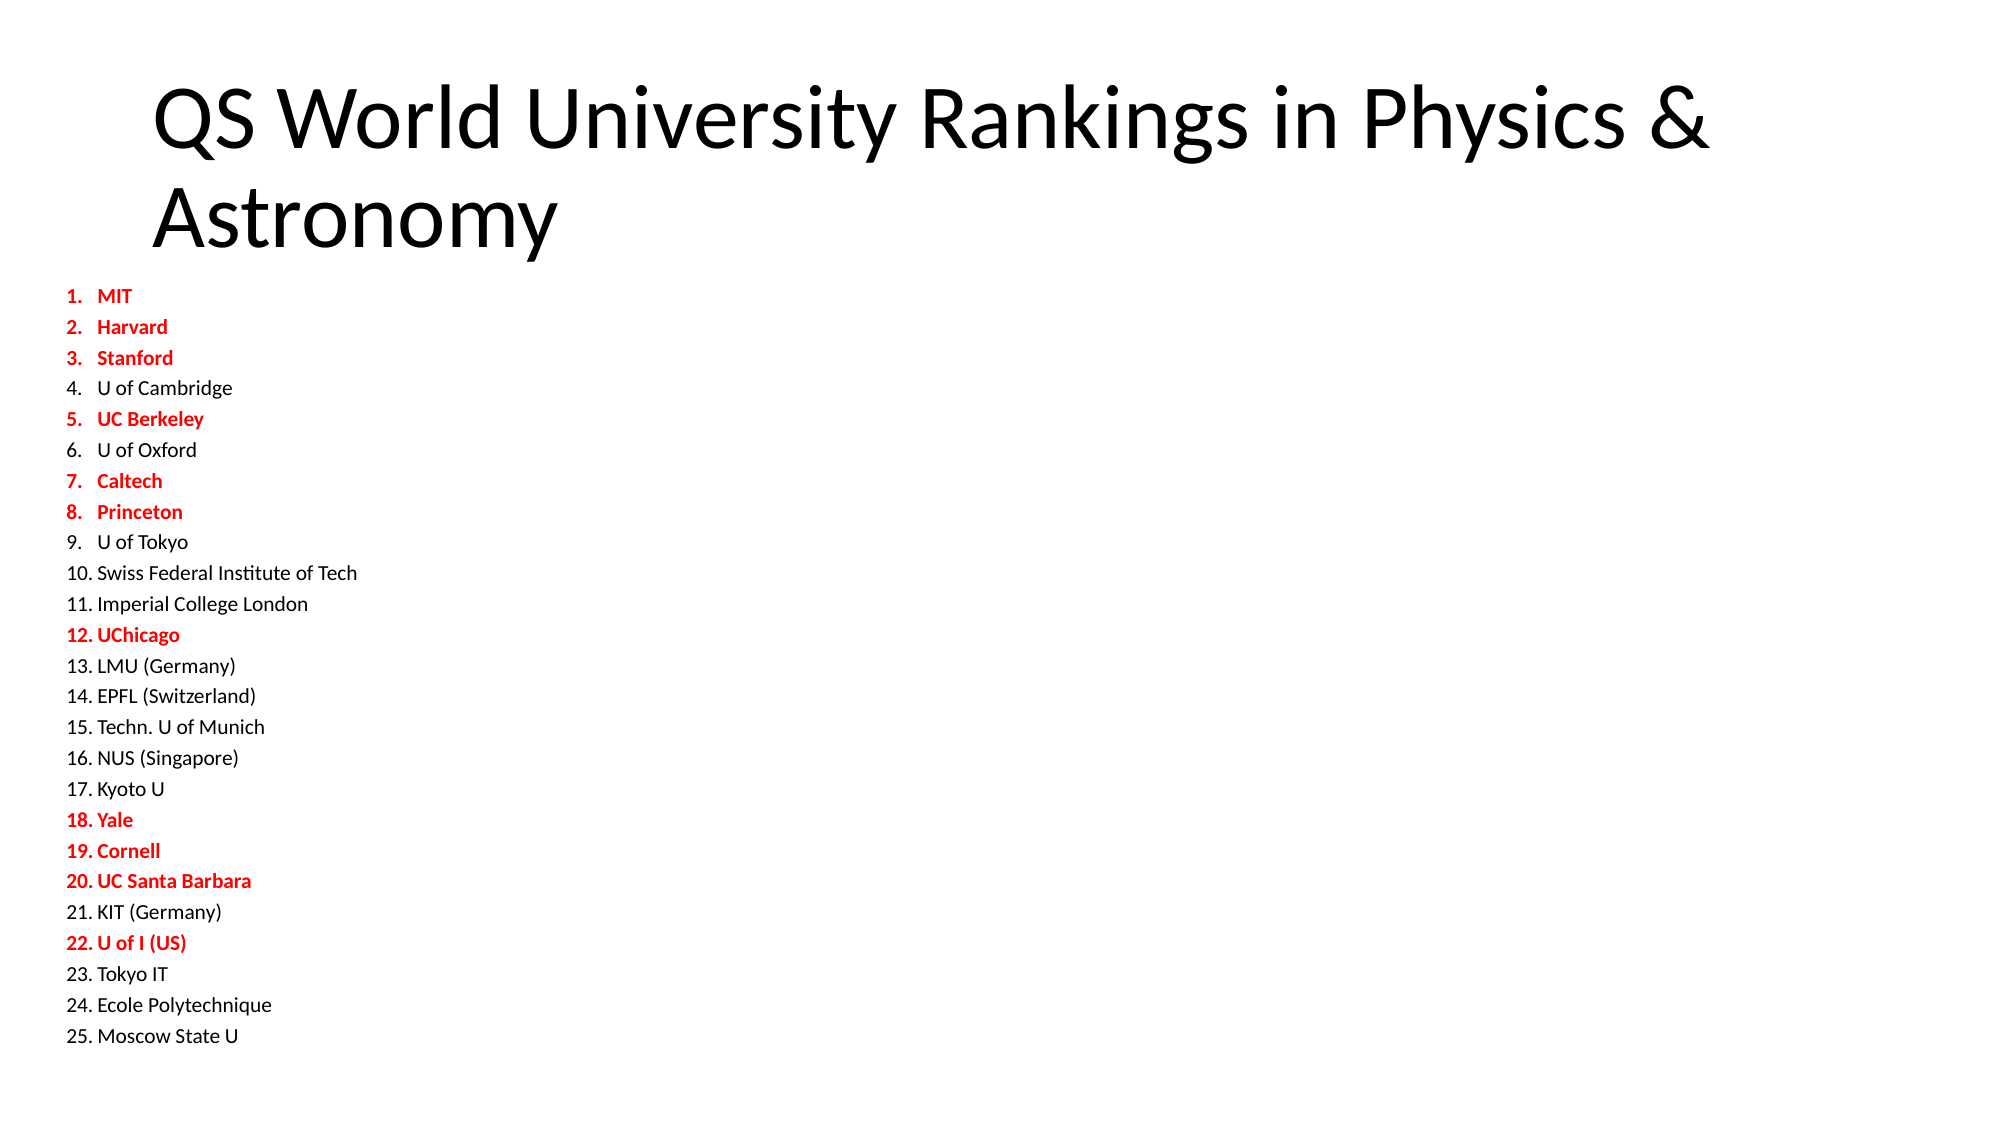

# QS World University Rankings in Physics & Astronomy
MIT
Harvard
Stanford
U of Cambridge
UC Berkeley
U of Oxford
Caltech
Princeton
U of Tokyo
Swiss Federal Institute of Tech
Imperial College London
UChicago
LMU (Germany)
EPFL (Switzerland)
Techn. U of Munich
NUS (Singapore)
Kyoto U
Yale
Cornell
UC Santa Barbara
KIT (Germany)
U of I (US)
Tokyo IT
Ecole Polytechnique
Moscow State U